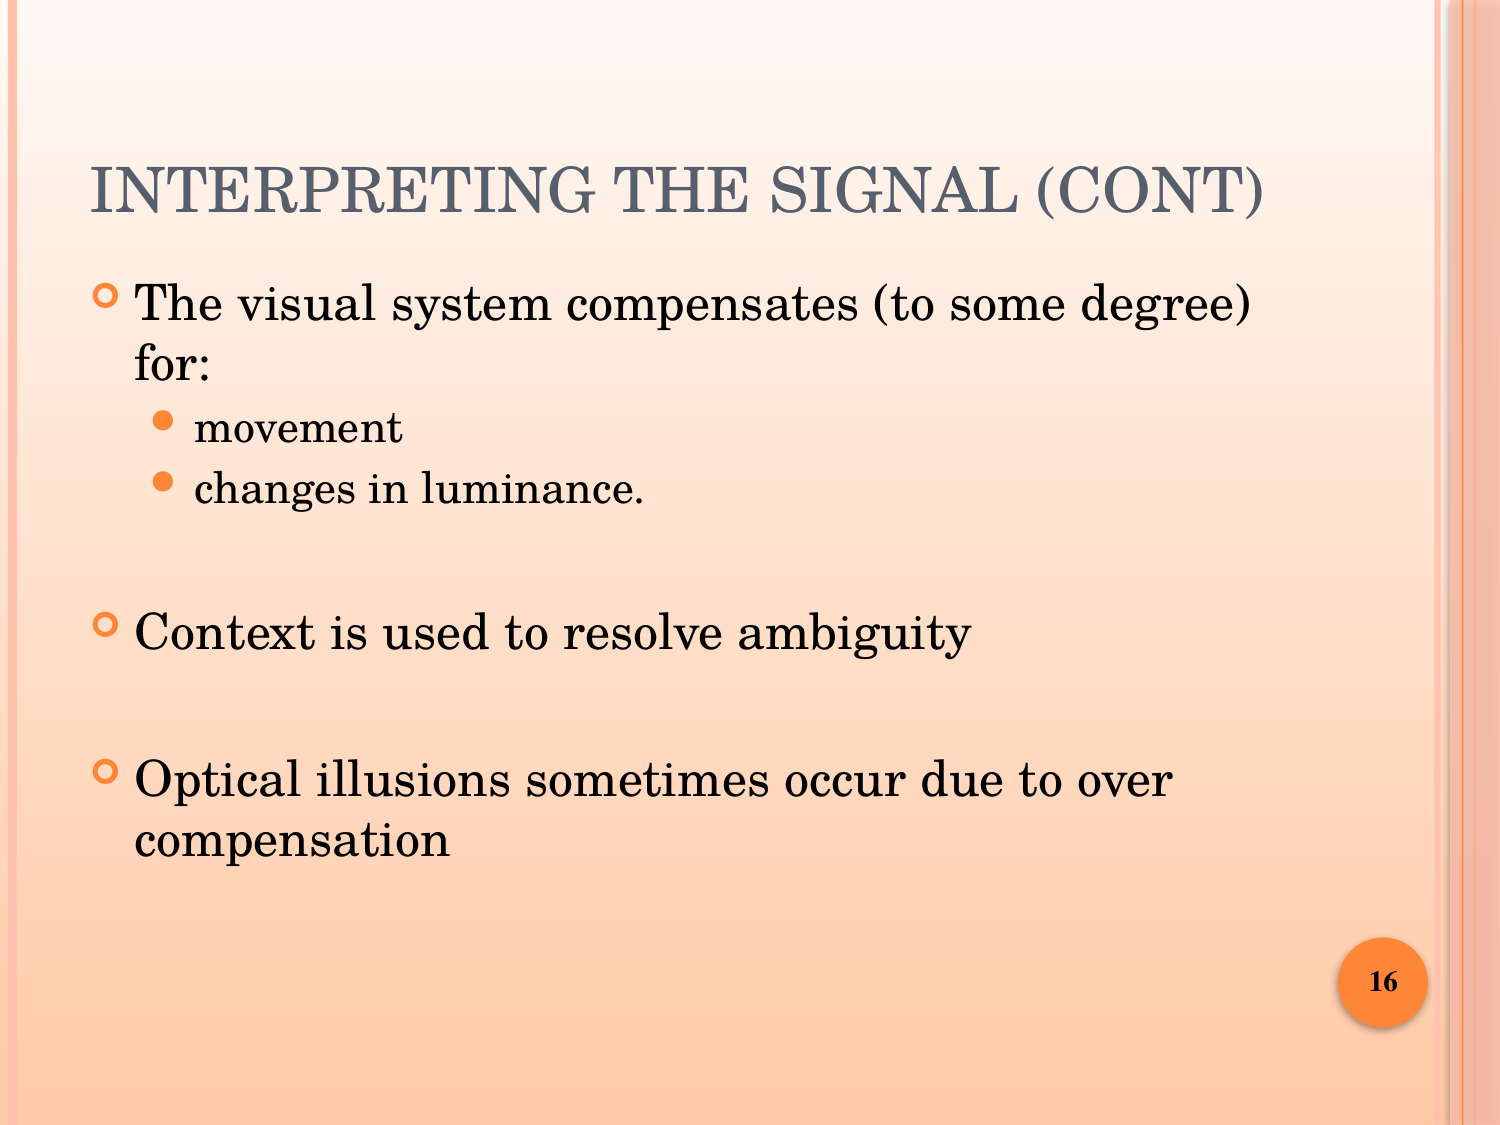

# Interpreting the signal (cont)
The visual system compensates (to some degree) for:
movement
changes in luminance.

Context is used to resolve ambiguity

Optical illusions sometimes occur due to over compensation
16